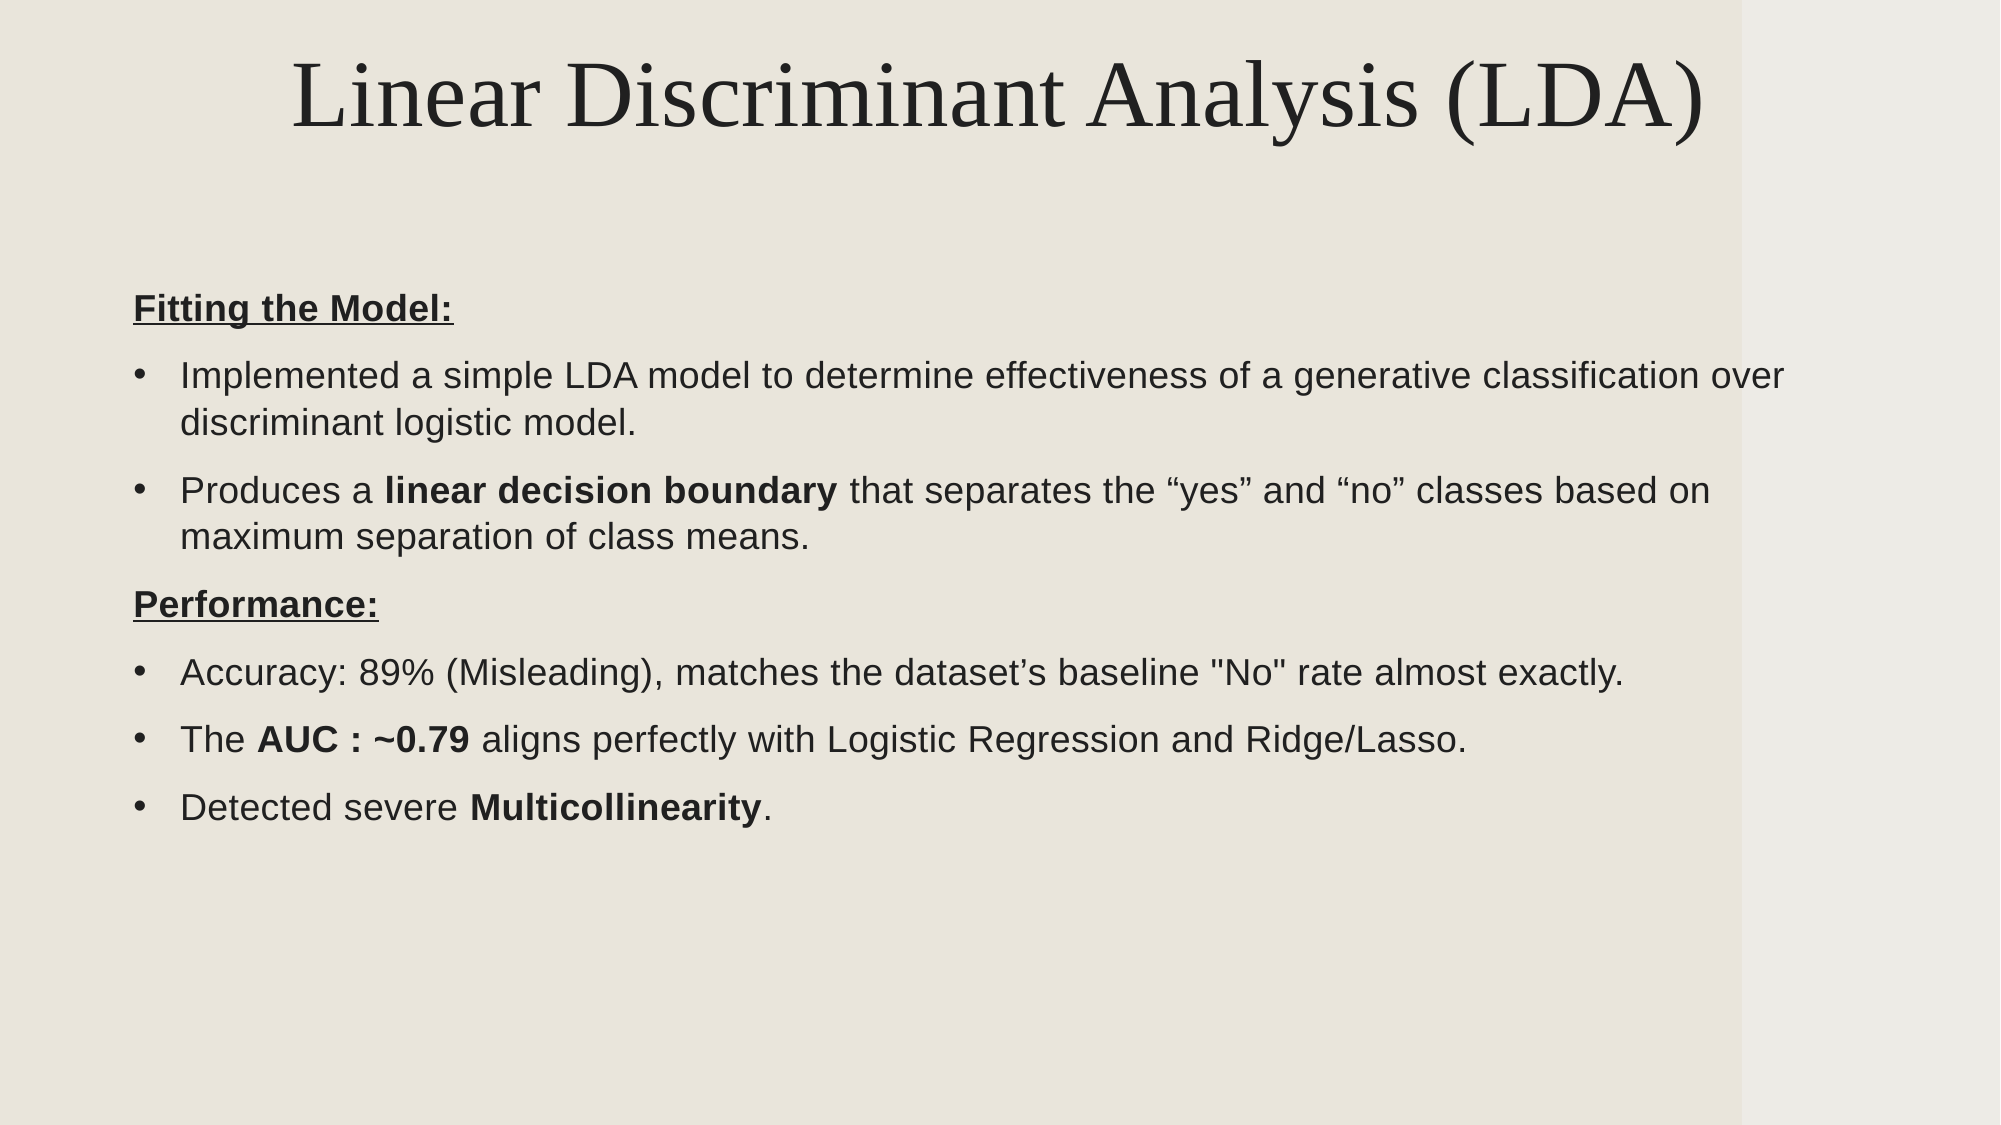

# Linear Discriminant Analysis (LDA)
Fitting the Model:
Implemented a simple LDA model to determine effectiveness of a generative classification over  discriminant logistic model.
Produces a linear decision boundary that separates the “yes” and “no” classes based on maximum separation of class means.
Performance:
Accuracy: 89% (Misleading), matches the dataset’s baseline "No" rate almost exactly.
The AUC : ~0.79 aligns perfectly with Logistic Regression and Ridge/Lasso.
Detected severe Multicollinearity.